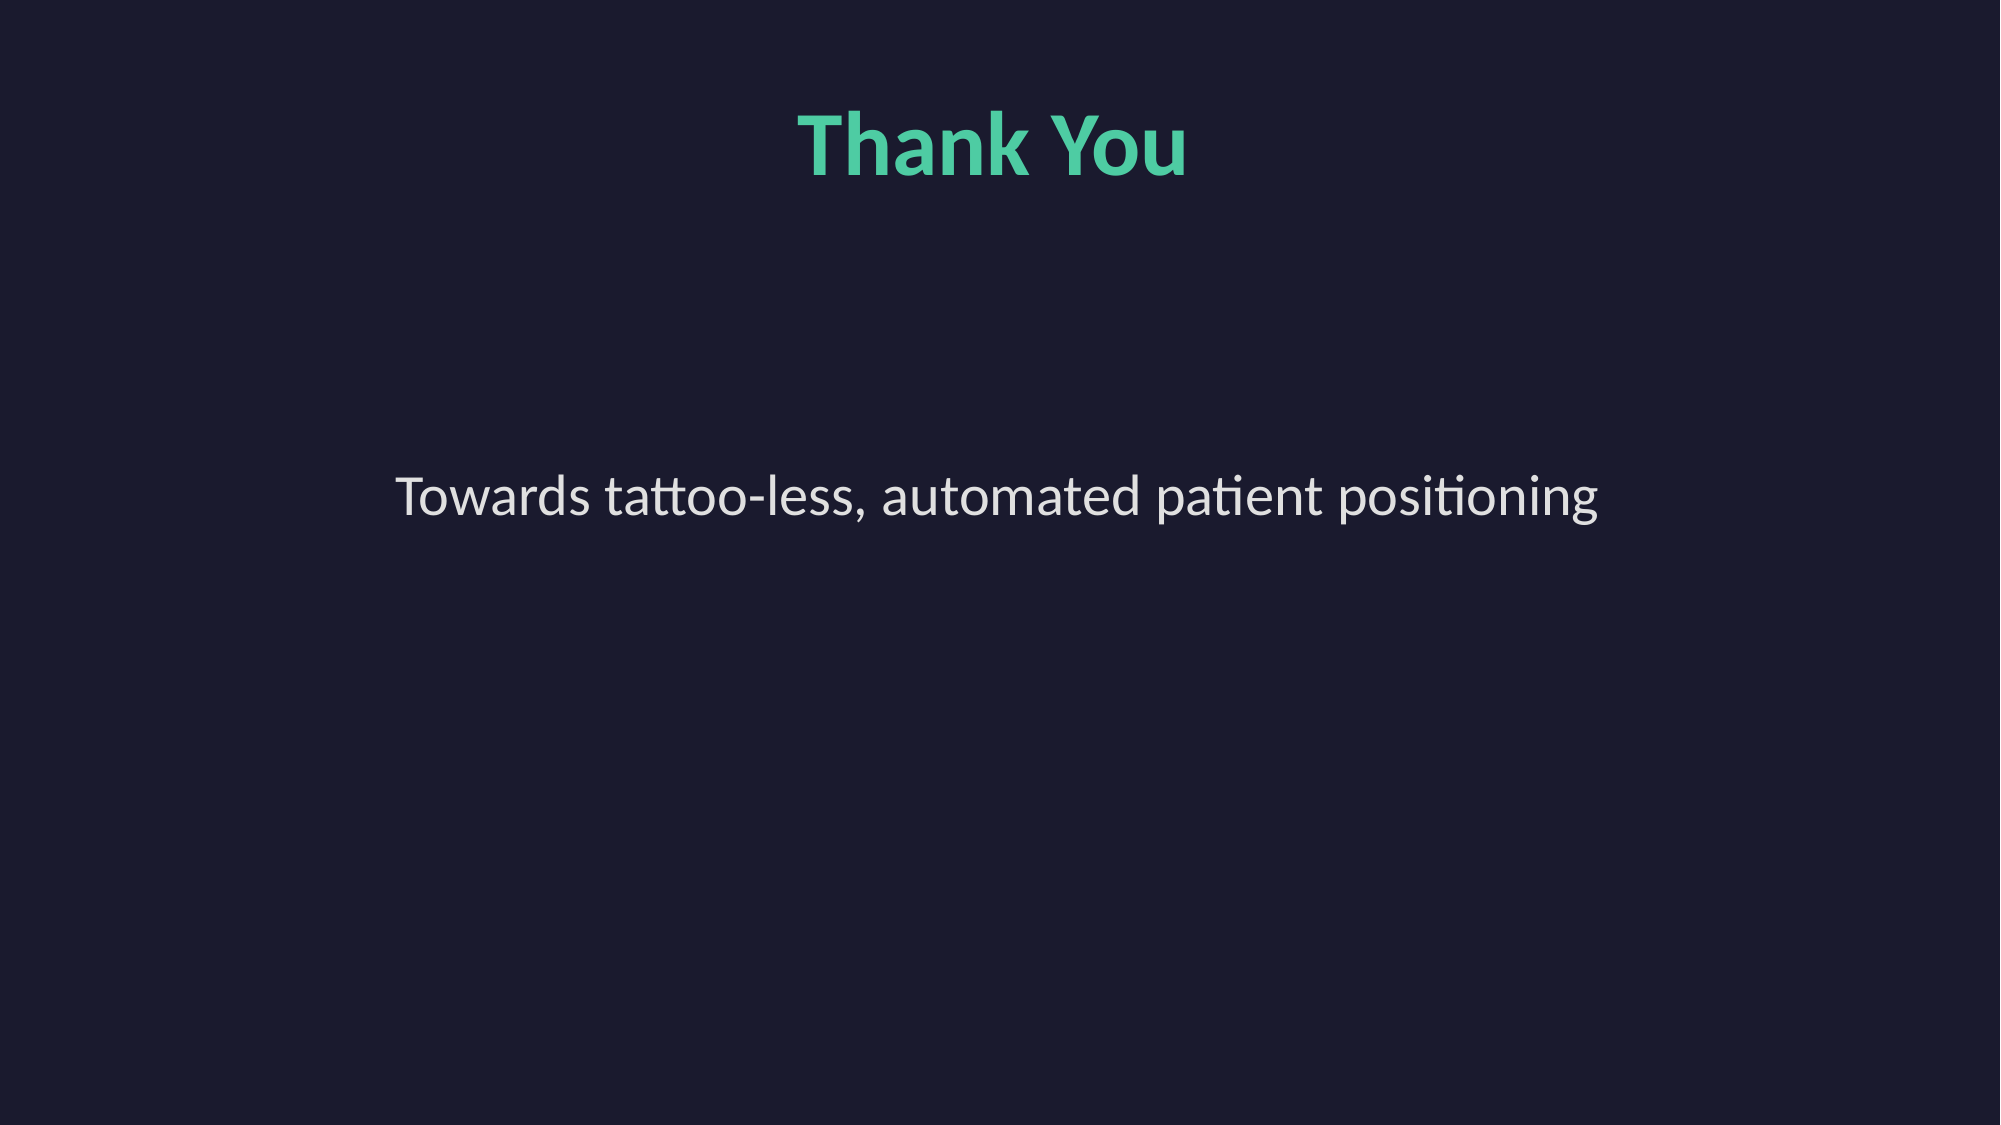

# Thank You
Towards tattoo-less, automated patient positioning